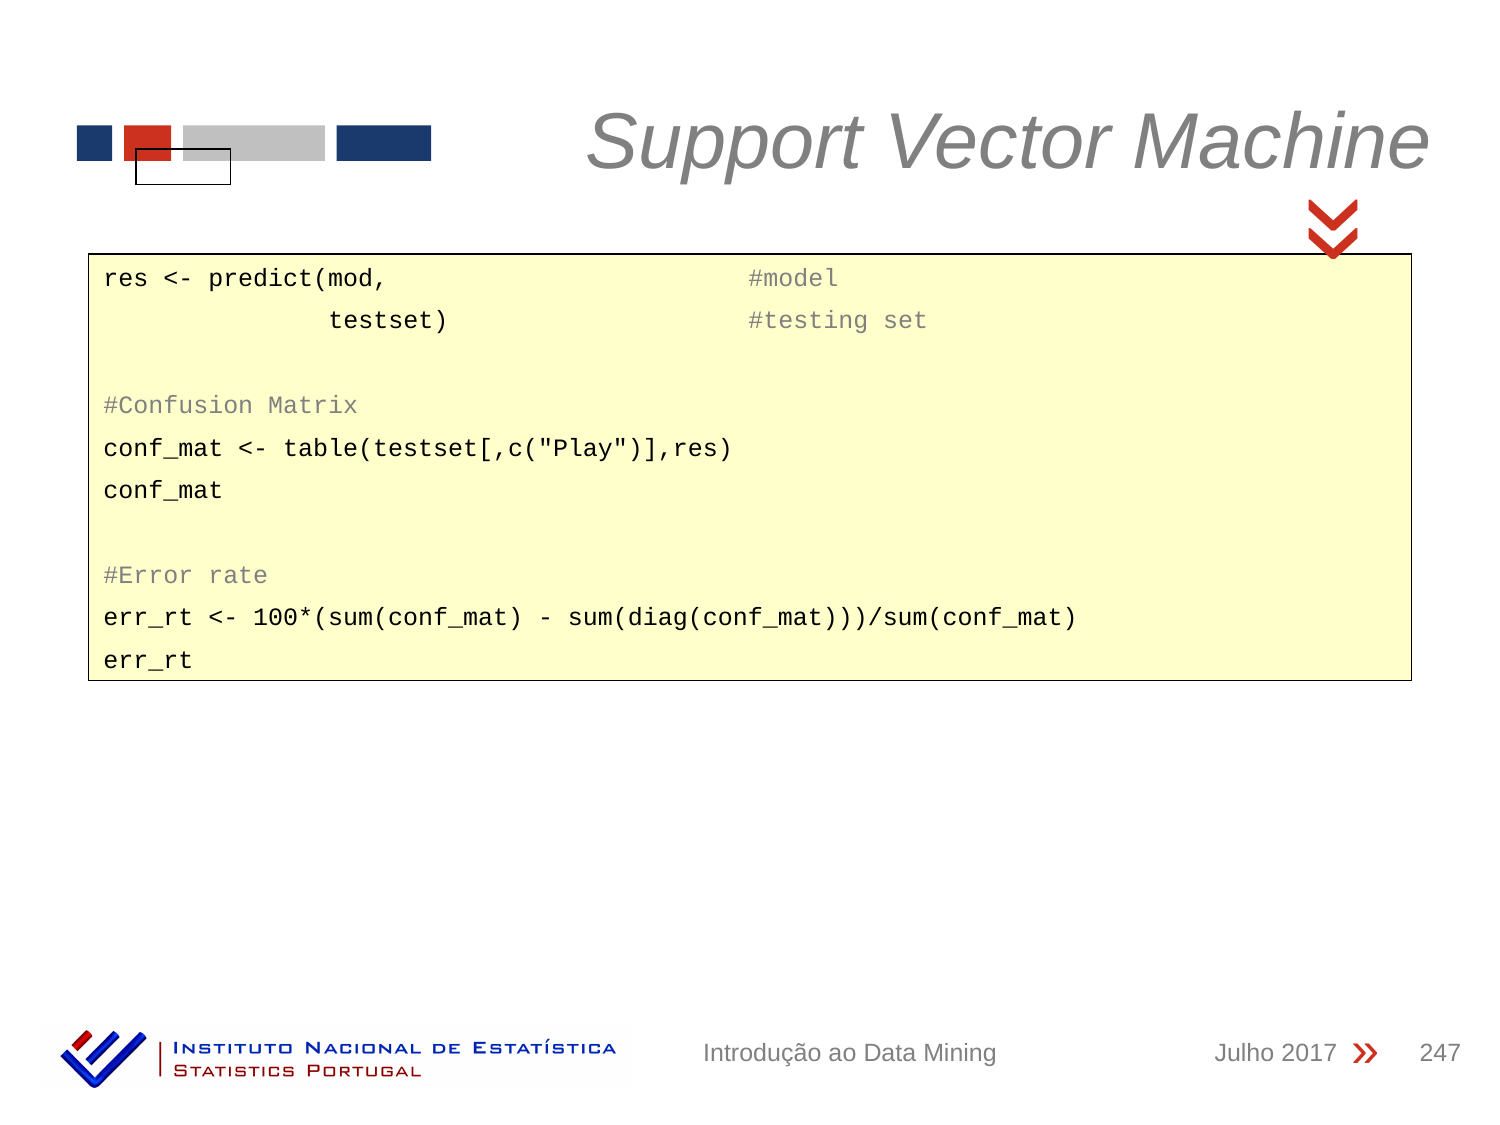

Support Vector Machine
«
res <- predict(mod,                        #model
               testset)                    #testing set

#Confusion Matrix
conf_mat <- table(testset[,c("Play")],res)
conf_mat

#Error rate
err_rt <- 100*(sum(conf_mat) - sum(diag(conf_mat)))/sum(conf_mat)
err_rt
Introdução ao Data Mining
Julho 2017
247
«